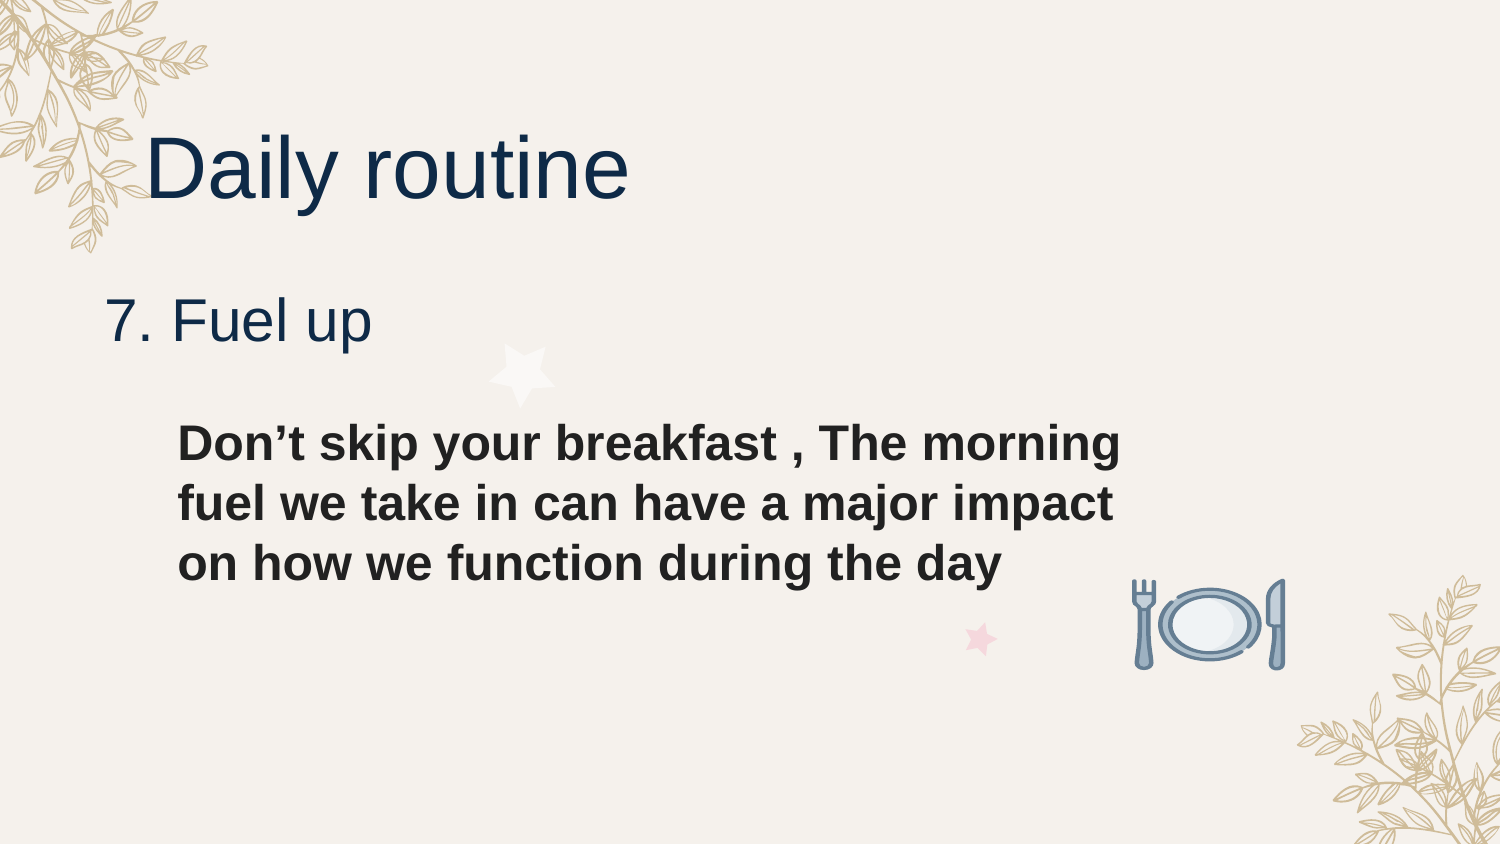

Daily routine

7. Fuel up

Don’t skip your breakfast , The morning fuel we take in can have a major impact on how we function during the day